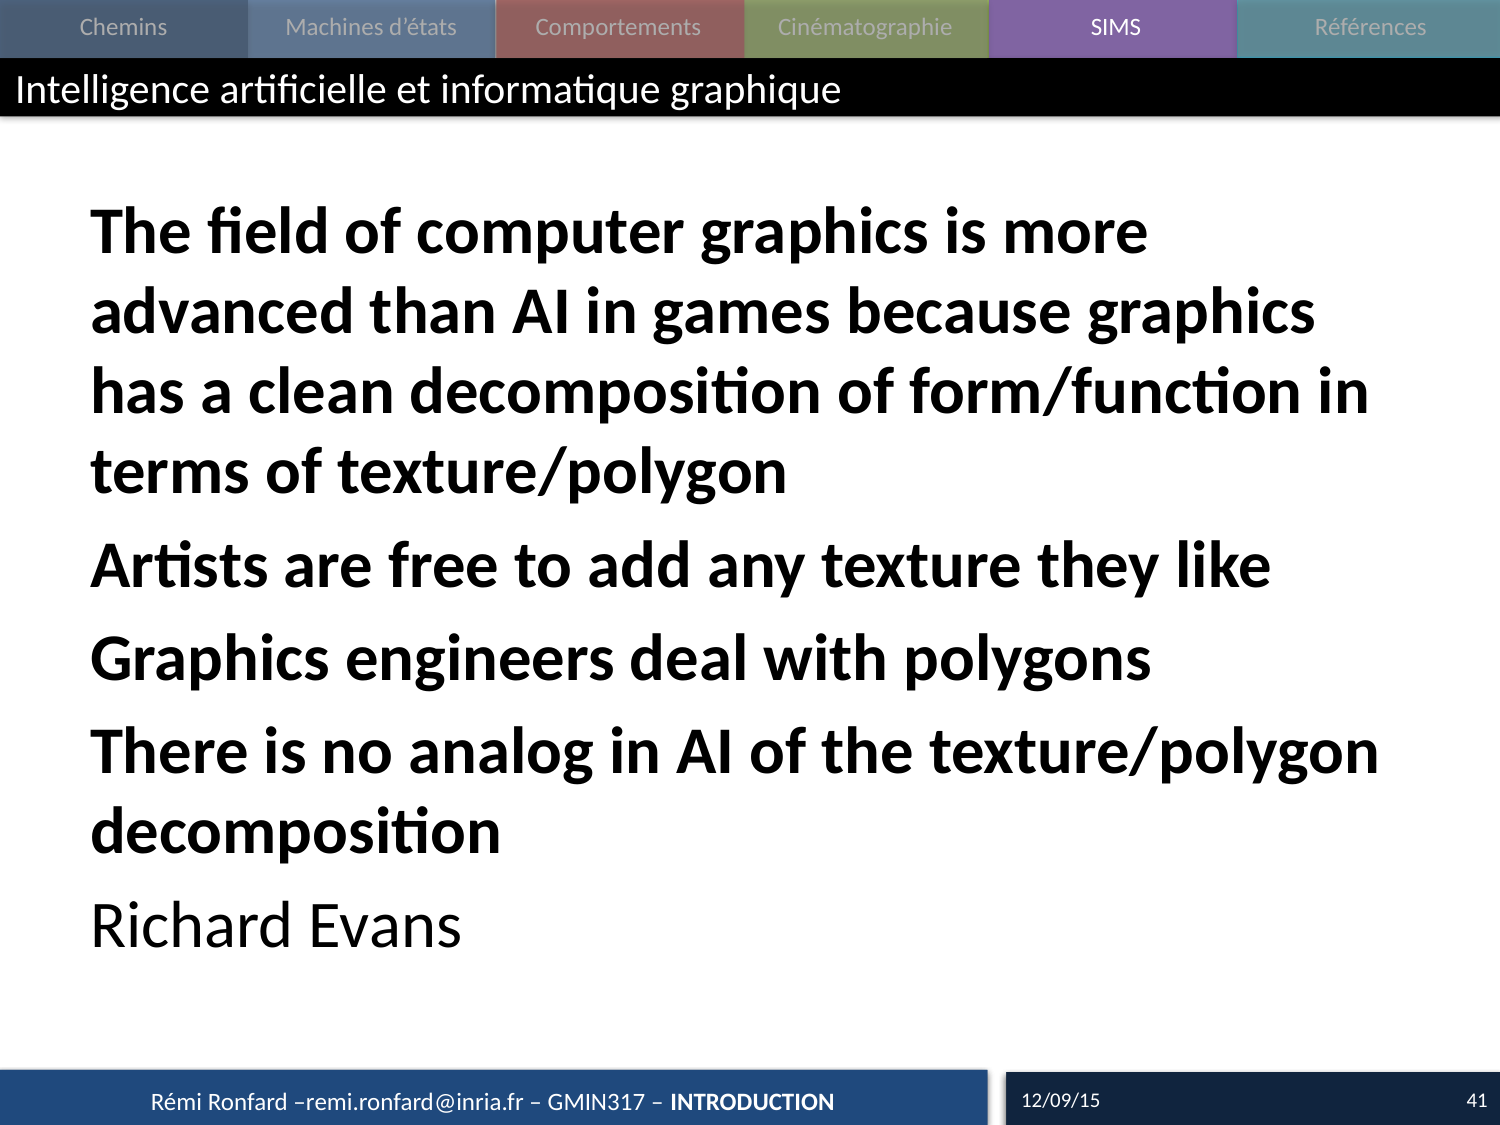

# Intelligence artificielle et informatique graphique
The field of computer graphics is more advanced than AI in games because graphics has a clean decomposition of form/function in terms of texture/polygon
Artists are free to add any texture they like
Graphics engineers deal with polygons
There is no analog in AI of the texture/polygon decomposition
Richard Evans
12/09/15
41
Rémi Ronfard –remi.ronfard@inria.fr – GMIN317 – INTRODUCTION